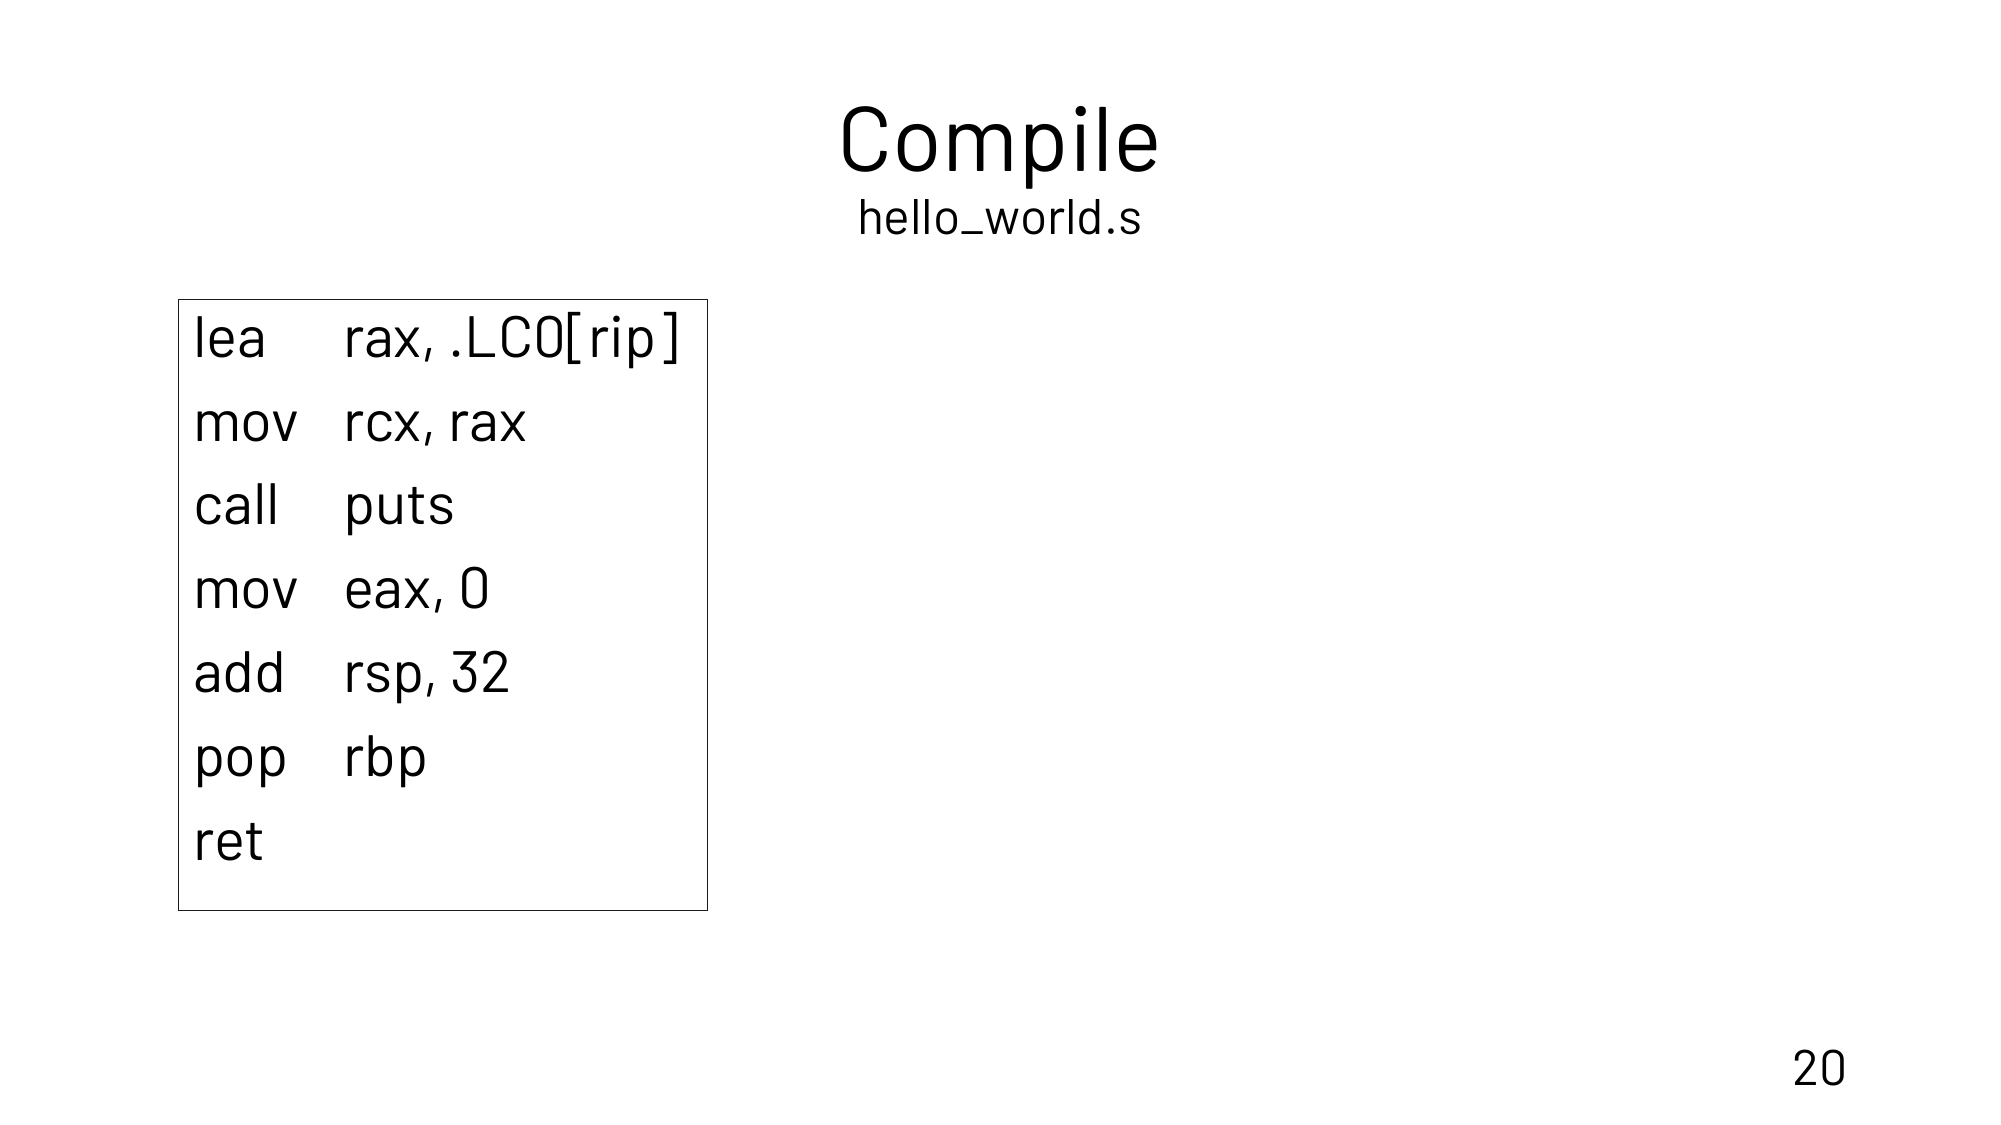

# Compile hello_world.s
lea	rax, .LC0[rip]
mov	rcx, rax
call	puts
mov	eax, 0
add	rsp, 32
pop	rbp
ret

20